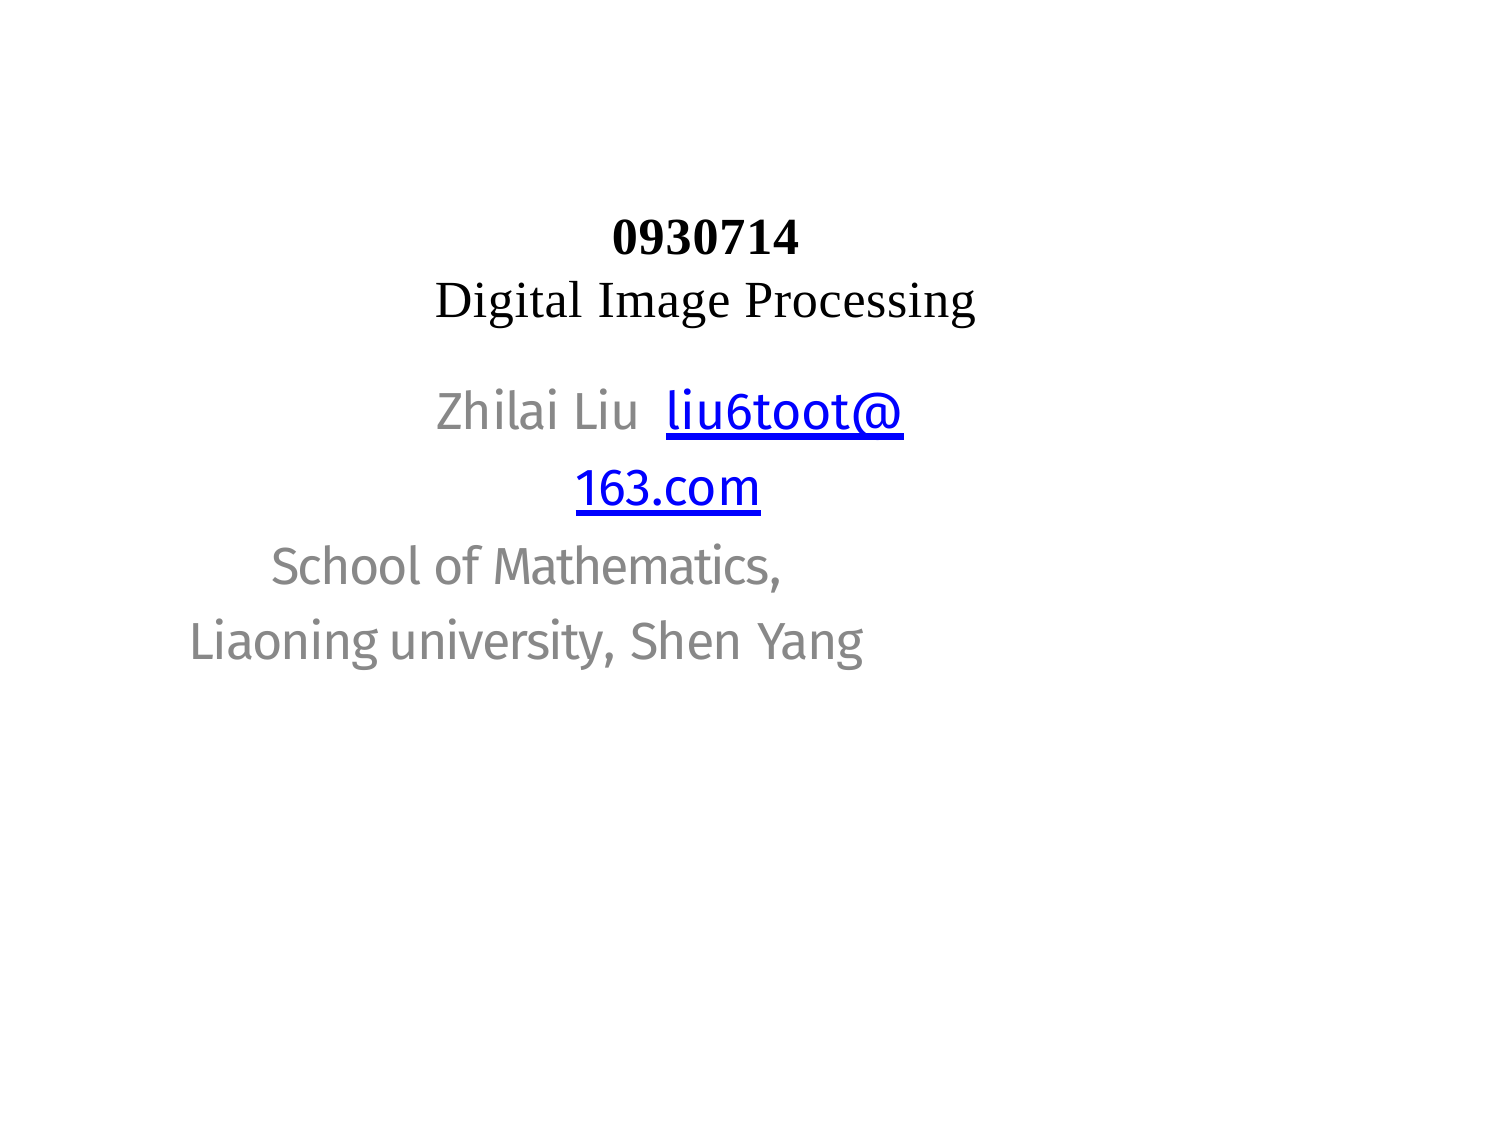

# 0930714
Digital Image Processing
Zhilai Liu  liu6toot@163.com
School of Mathematics,
Liaoning university, Shen Yang